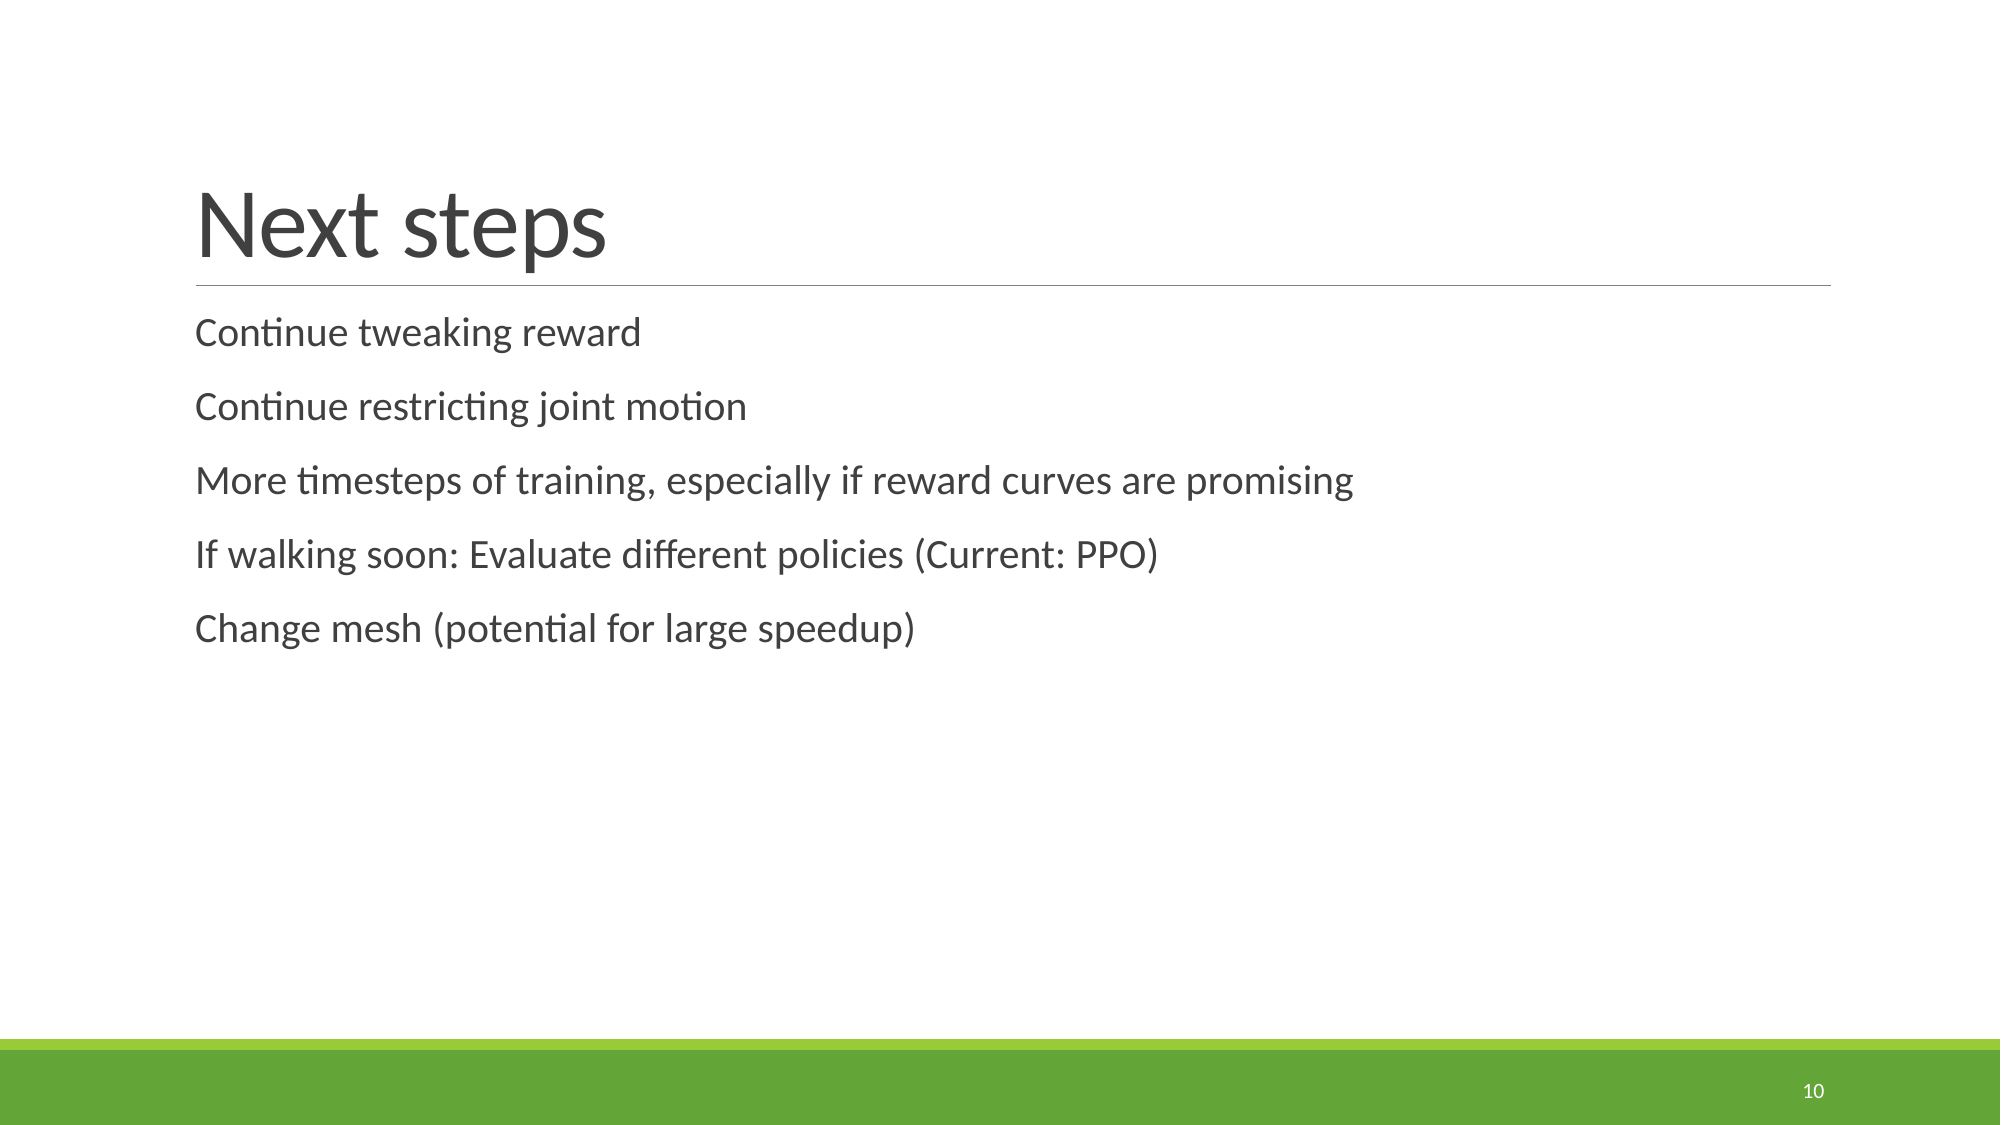

# Next steps
Continue tweaking reward
Continue restricting joint motion
More timesteps of training, especially if reward curves are promising
If walking soon: Evaluate different policies (Current: PPO)
Change mesh (potential for large speedup)
10